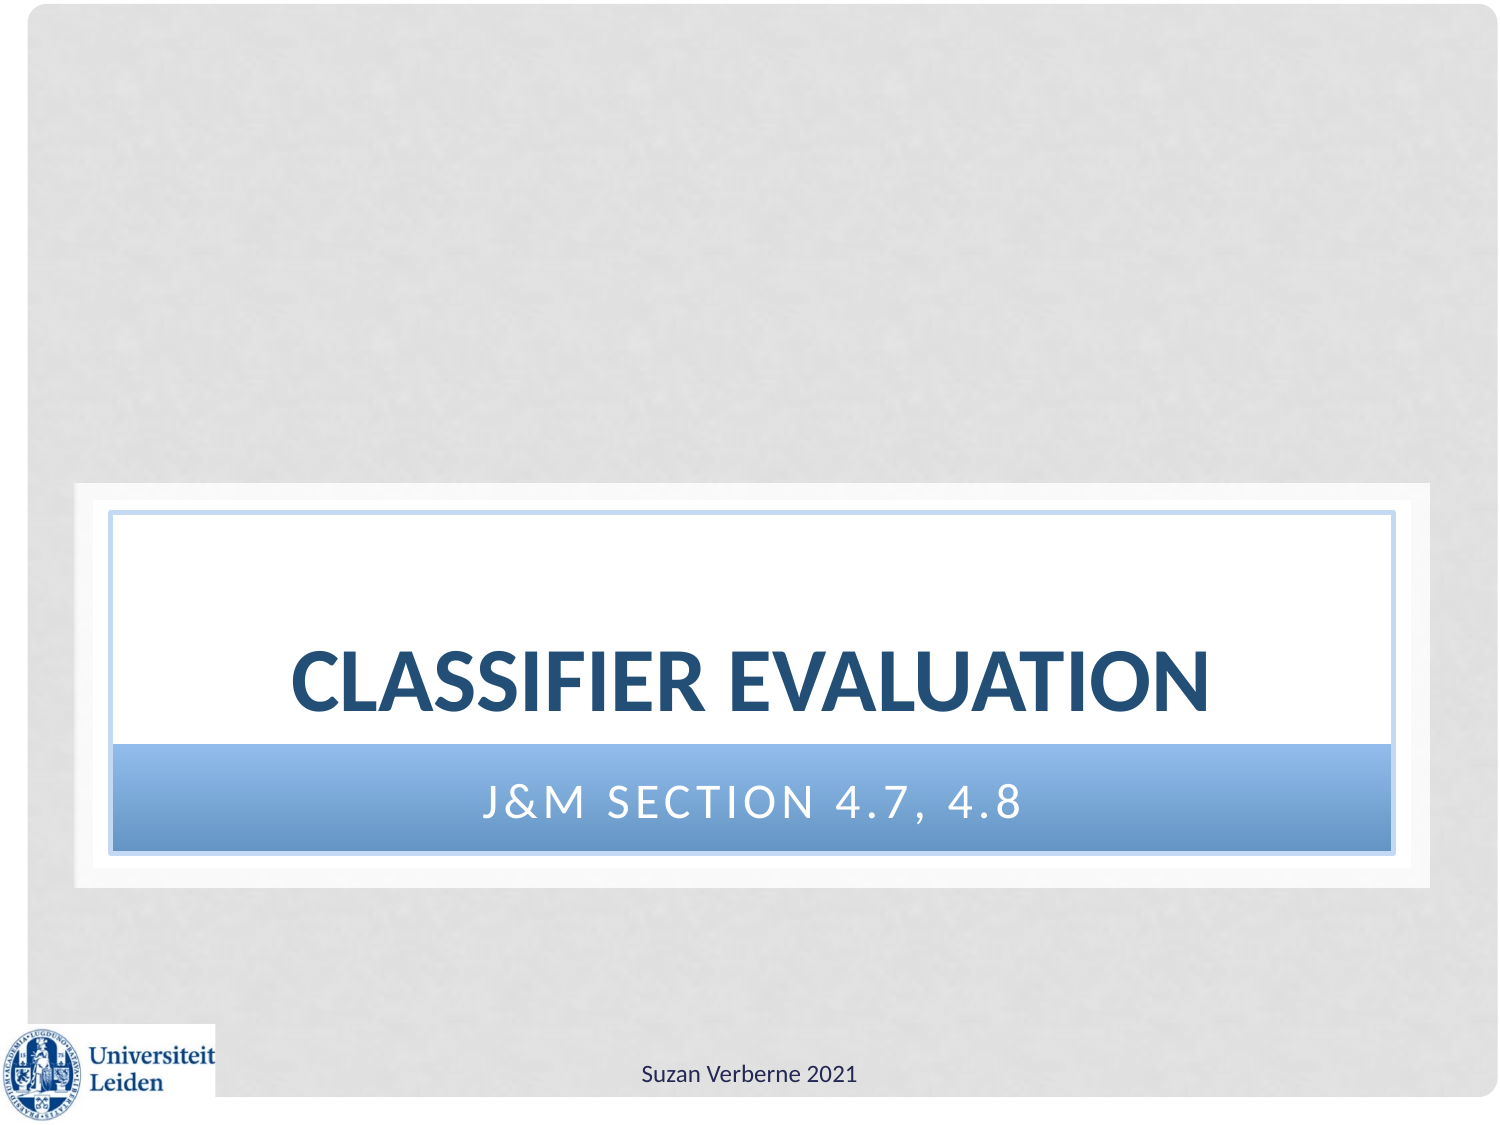

# Classifier evaluation
J&M Section 4.7, 4.8
Suzan Verberne 2021